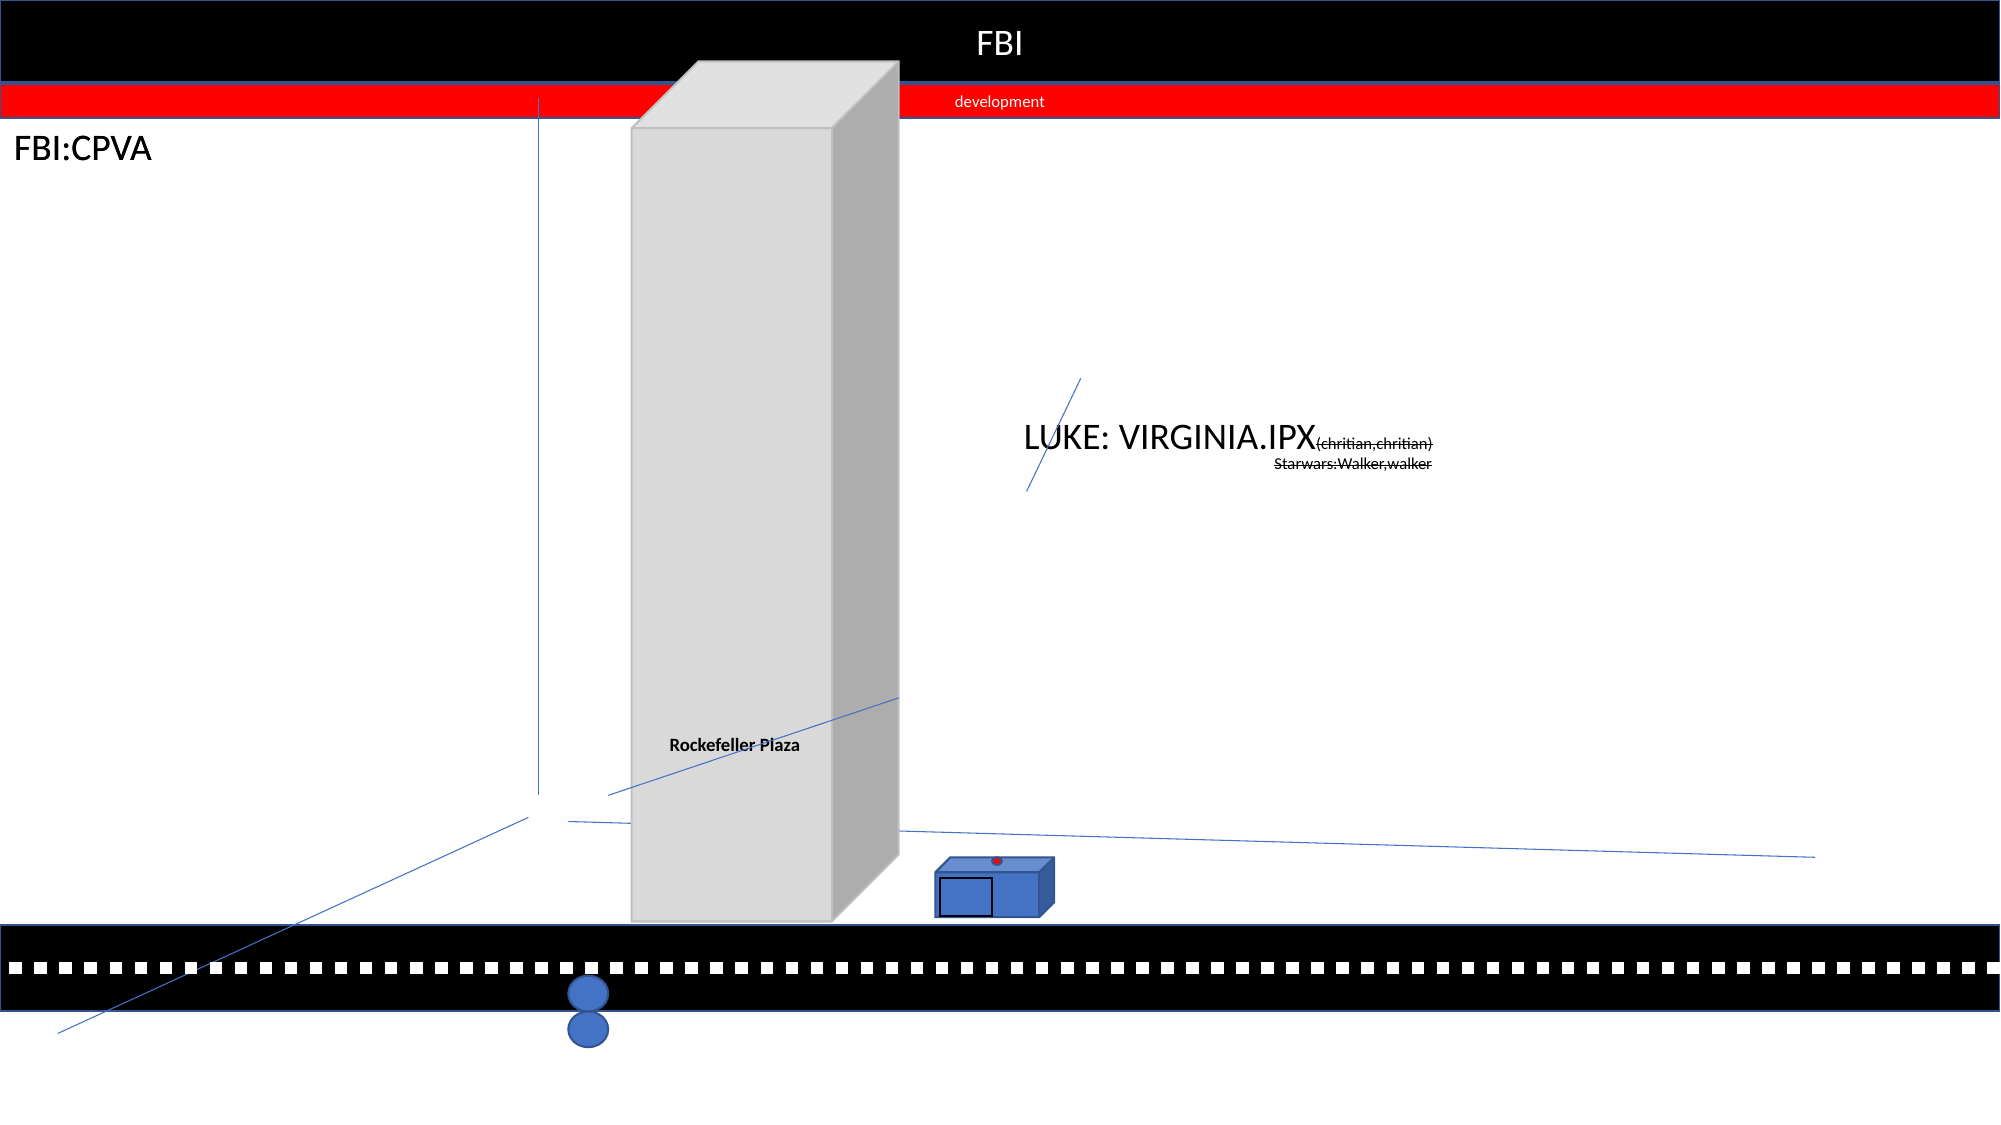

FBI
FBI

development
development
FBI:CPVA
FBI:CPVA
LUKE: VIRGINIA.IPX(chritian,chritian)
Starwars:Walker,walker
Rockefeller Plaza